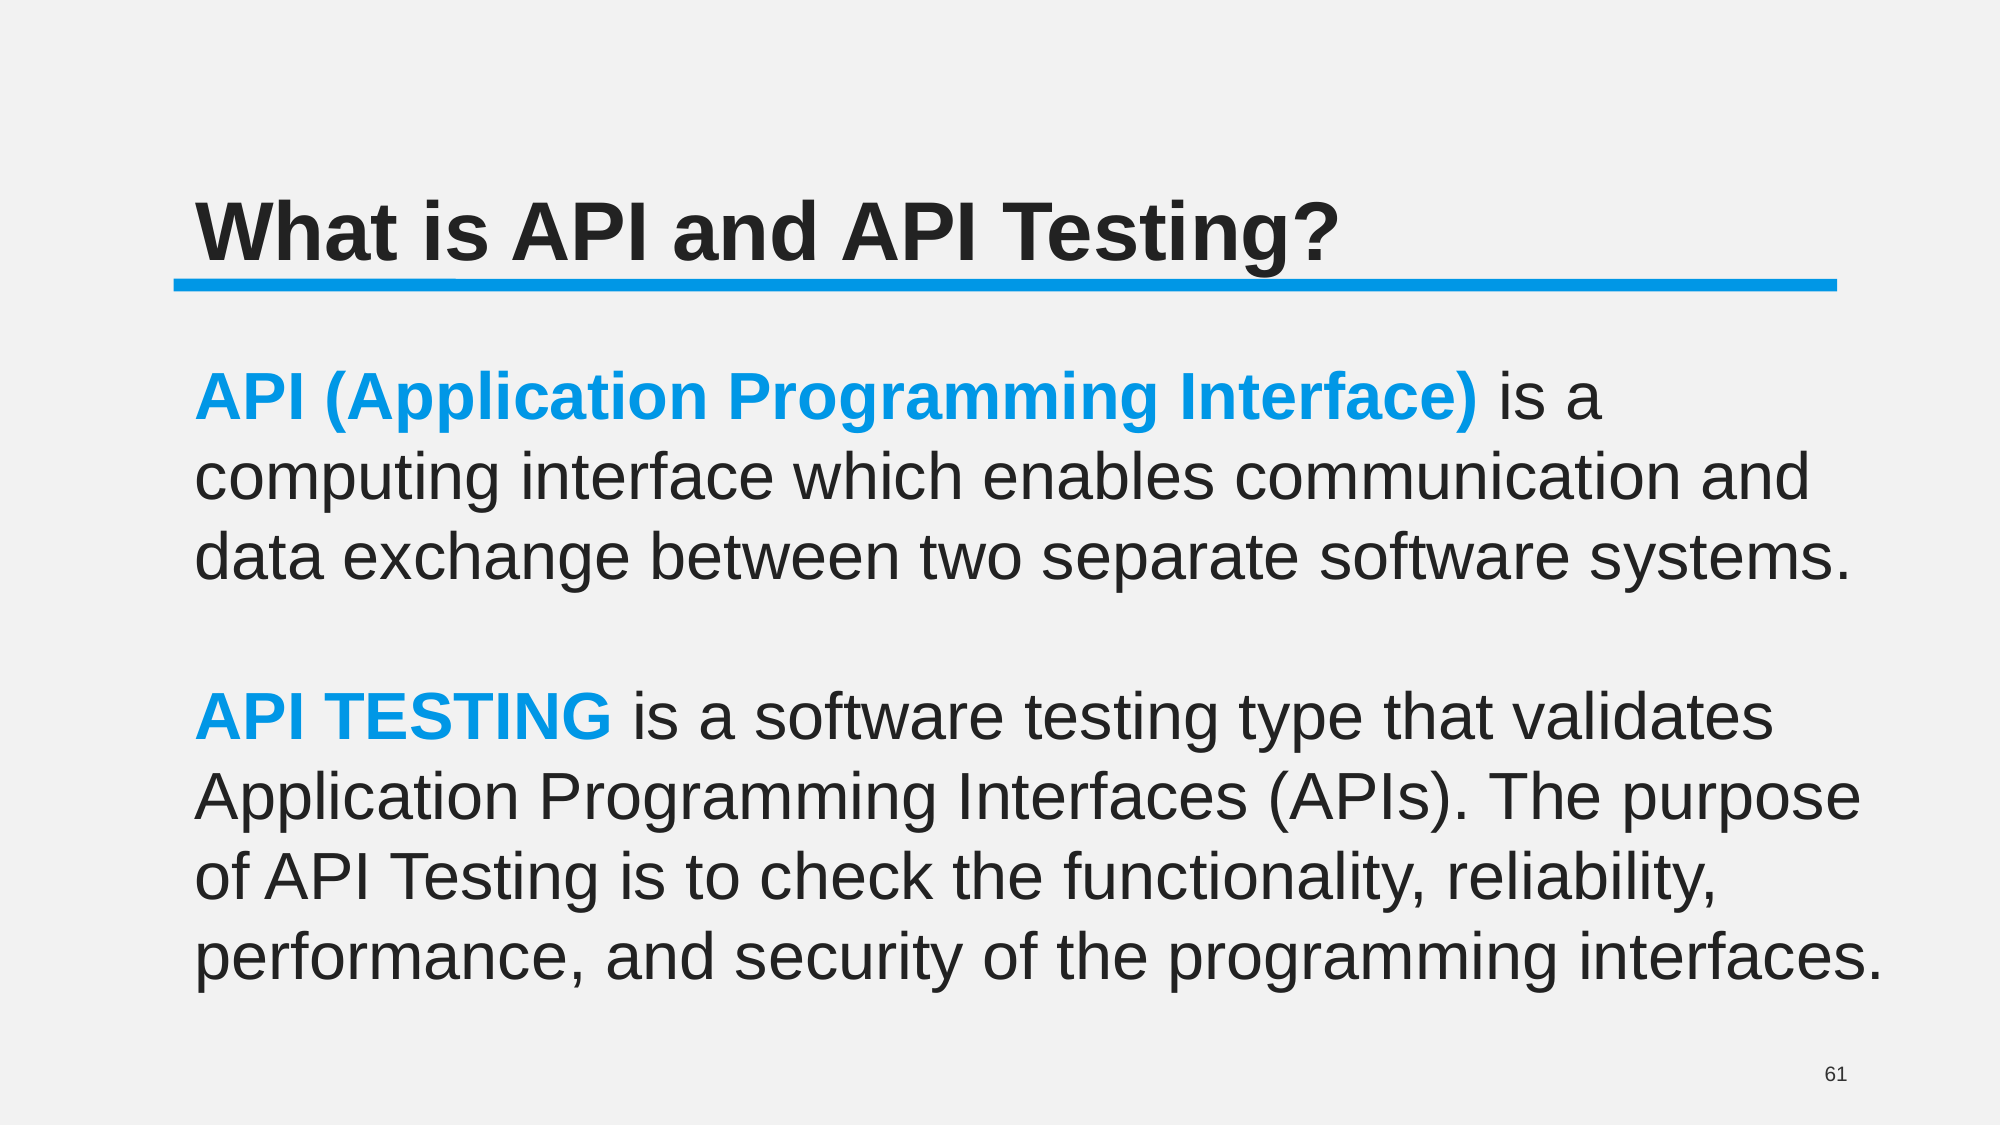

# What is API and API Testing?
API (Application Programming Interface) is a computing interface which enables communication and data exchange between two separate software systems.

API TESTING is a software testing type that validates Application Programming Interfaces (APIs). The purpose of API Testing is to check the functionality, reliability, performance, and security of the programming interfaces.
61